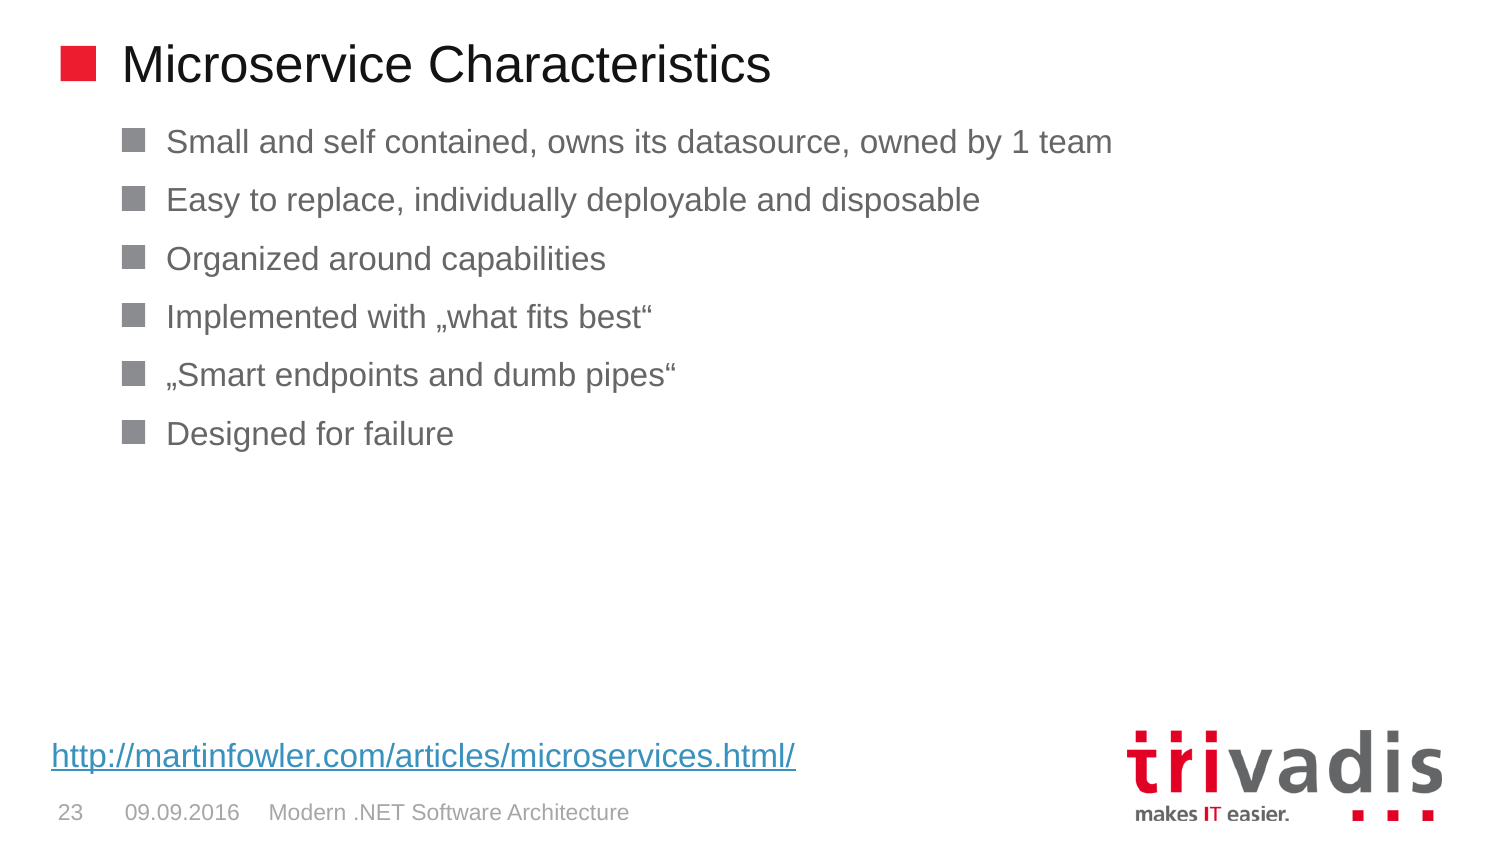

# Microservice Characteristics
Small and self contained, owns its datasource, owned by 1 team
Easy to replace, individually deployable and disposable
Organized around capabilities
Implemented with „what fits best“
„Smart endpoints and dumb pipes“
Designed for failure
http://martinfowler.com/articles/microservices.html/

23
09.09.2016
Modern .NET Software Architecture